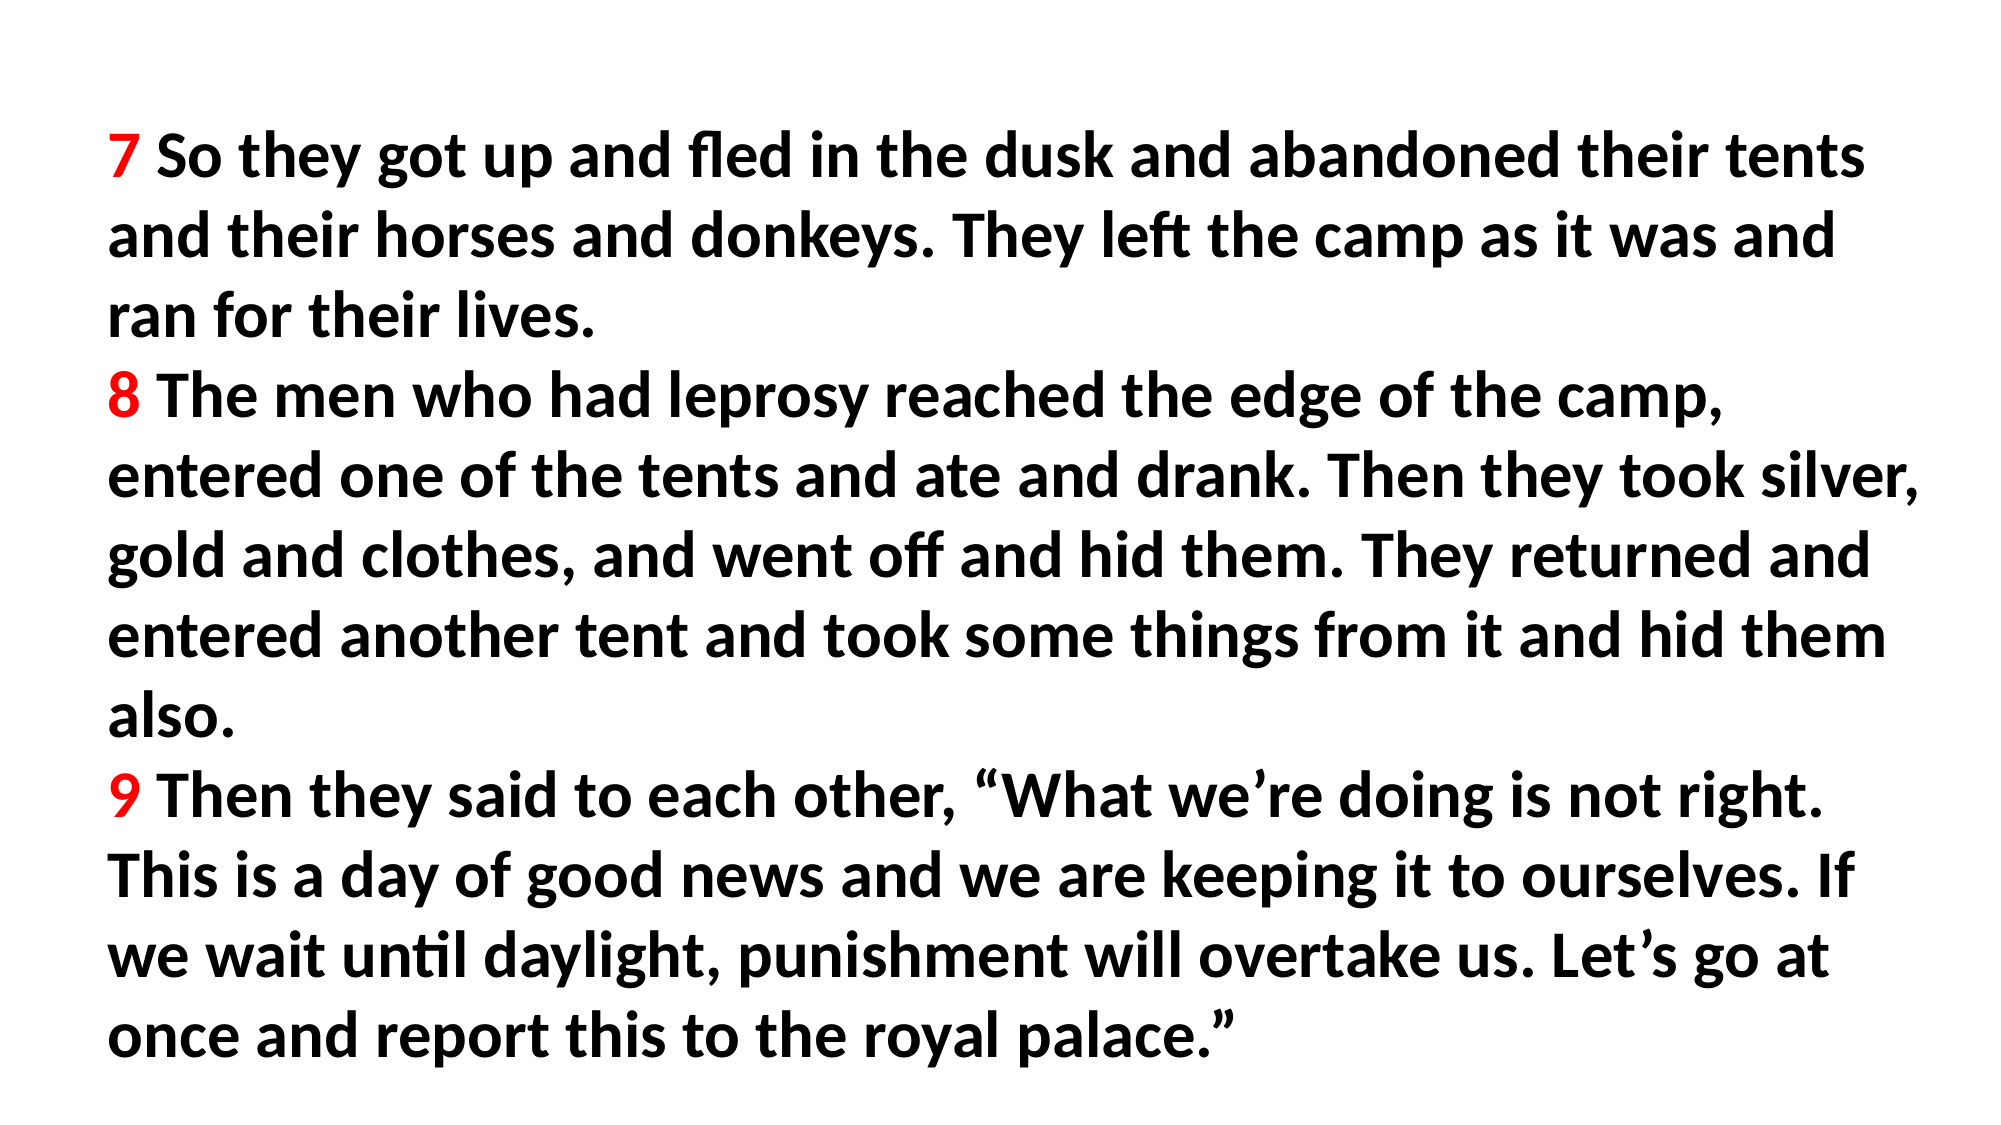

7 So they got up and fled in the dusk and abandoned their tents and their horses and donkeys. They left the camp as it was and ran for their lives.
8 The men who had leprosy reached the edge of the camp, entered one of the tents and ate and drank. Then they took silver, gold and clothes, and went off and hid them. They returned and entered another tent and took some things from it and hid them also.
9 Then they said to each other, “What we’re doing is not right. This is a day of good news and we are keeping it to ourselves. If we wait until daylight, punishment will overtake us. Let’s go at once and report this to the royal palace.”